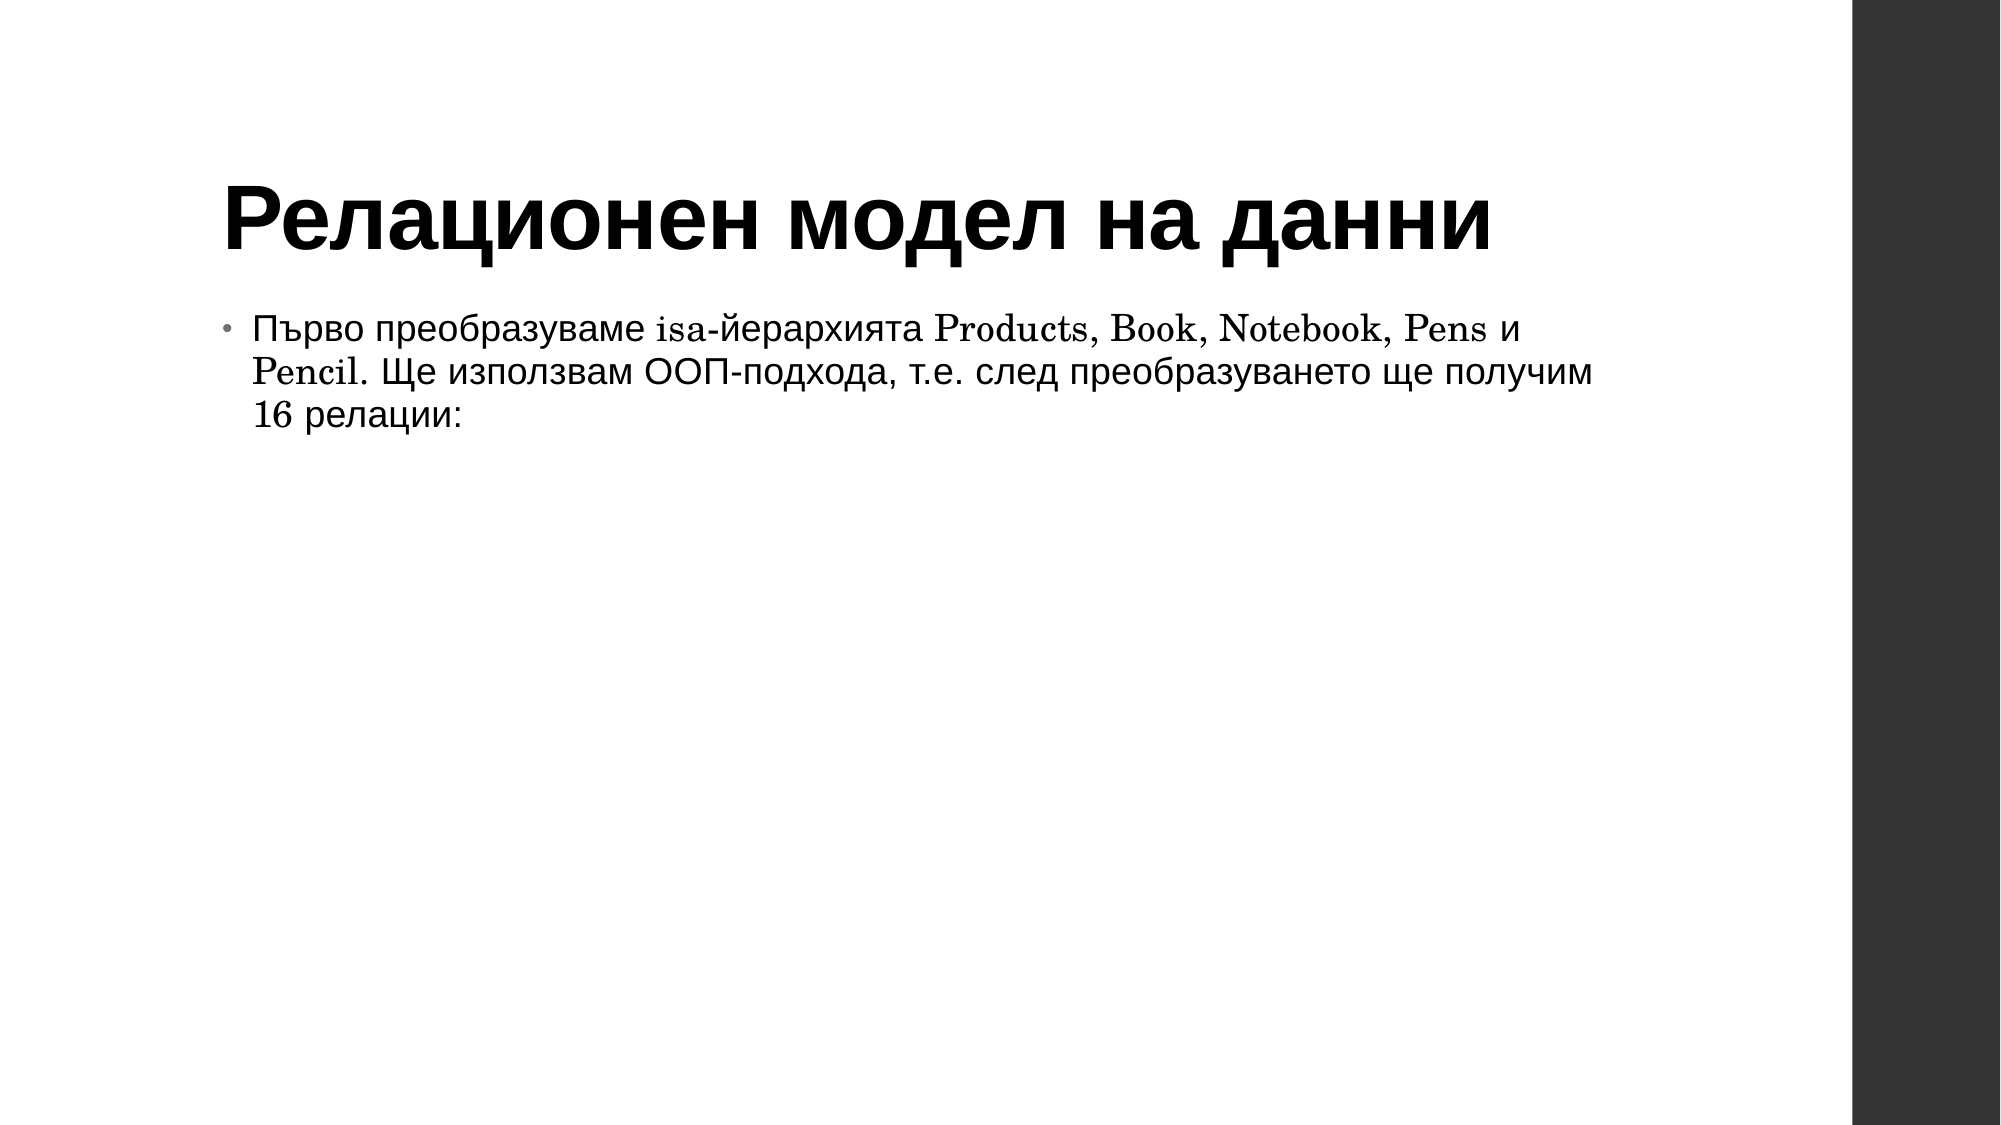

# Релационен модел на данни
Първо преобразуваме isa-йерархията Products, Book, Notebook, Pens и Pencil. Ще използвам ООП-подхода, т.е. след преобразуването ще получим 16 релации: